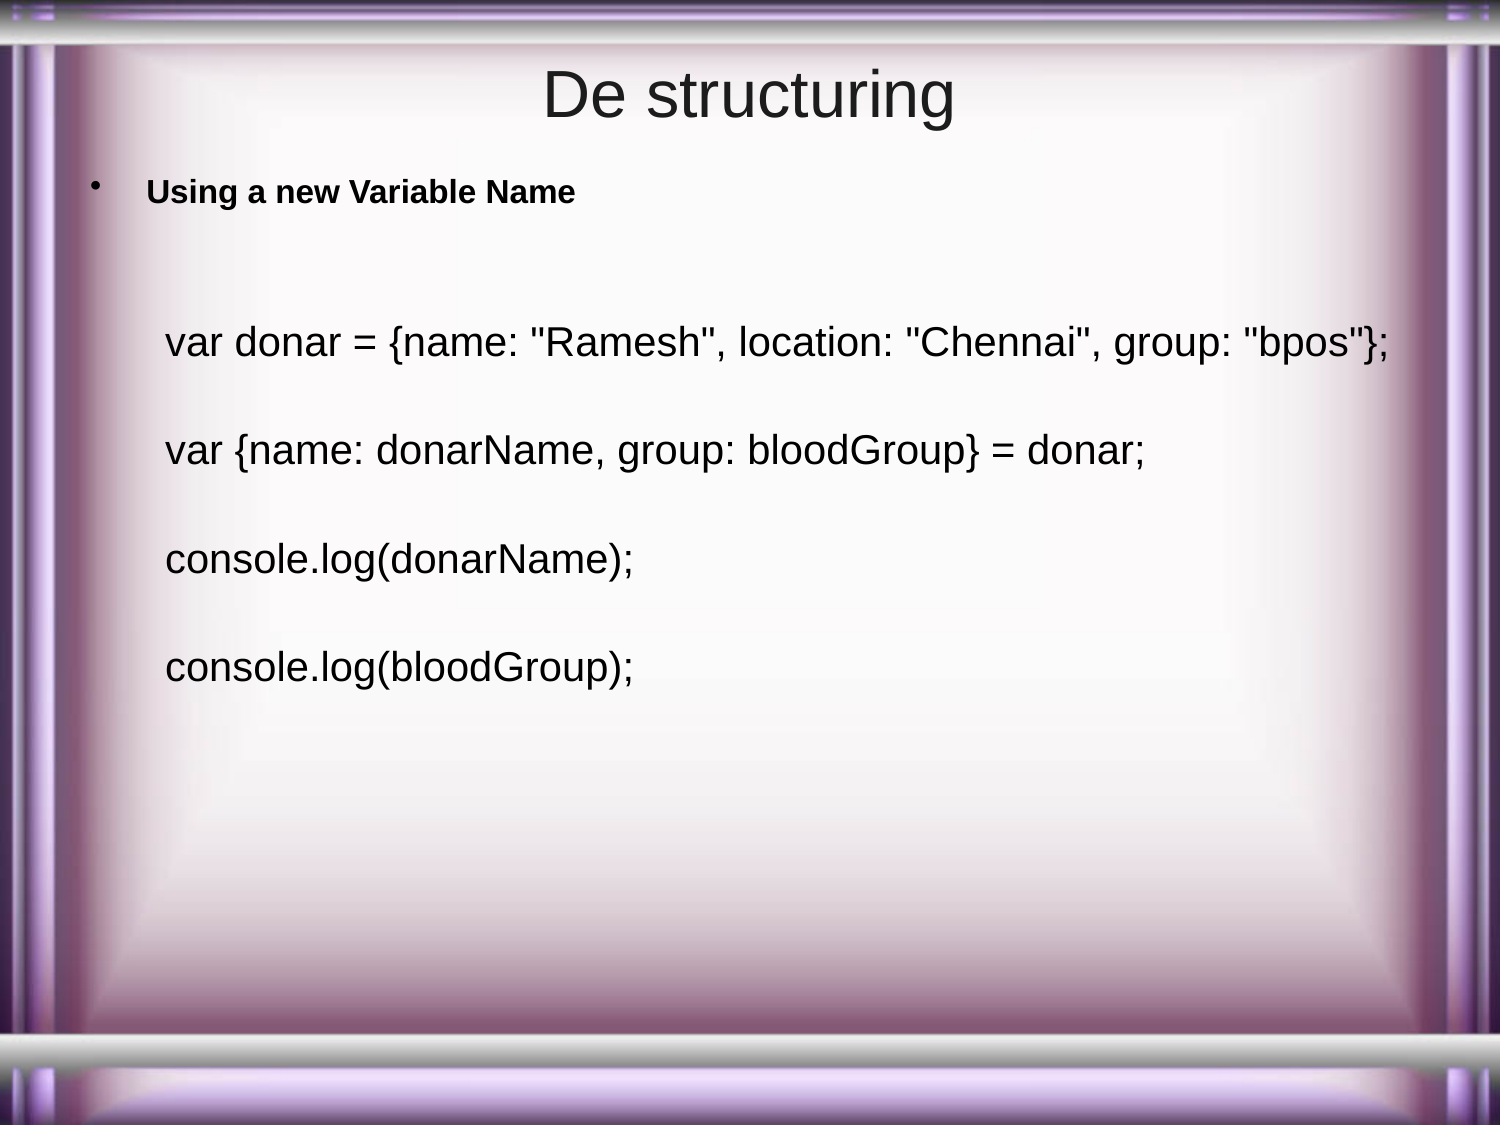

# De structuring
Using a new Variable Name

var donar = {name: "Ramesh", location: "Chennai", group: "bpos"};
var {name: donarName, group: bloodGroup} = donar;
console.log(donarName);
console.log(bloodGroup);